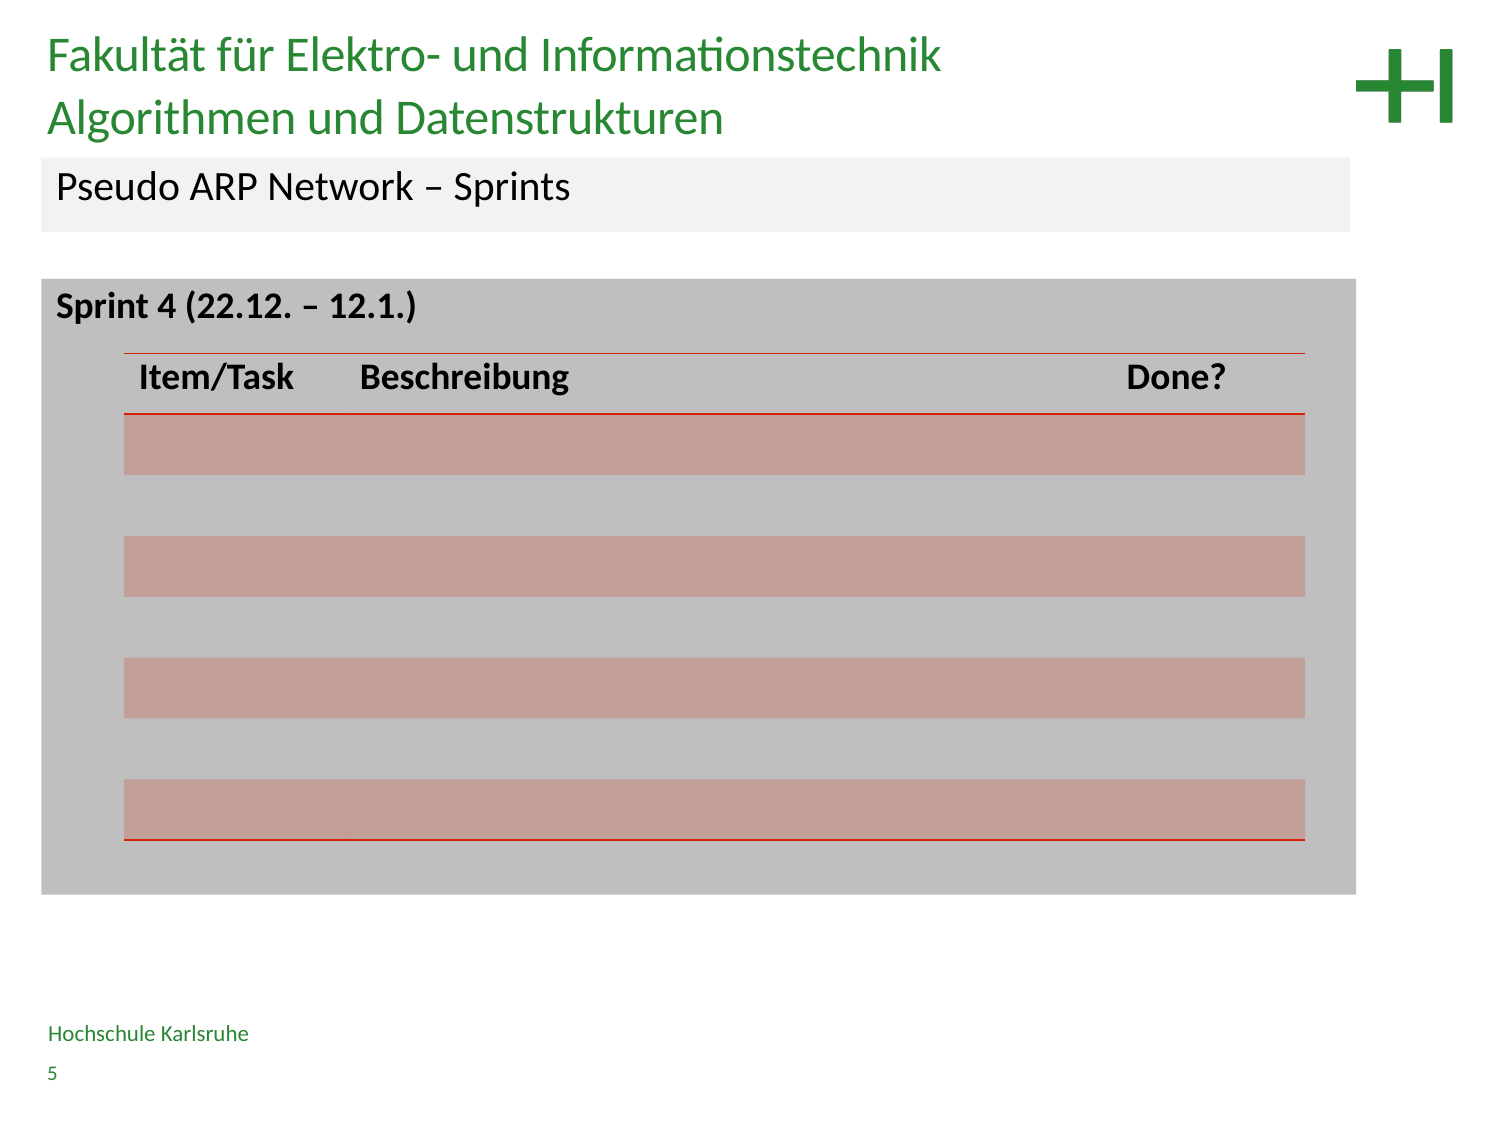

Fakultät für Elektro- und Informationstechnik
Algorithmen und Datenstrukturen
Pseudo ARP Network – Sprints
Sprint 4 (22.12. – 12.1.)

| Item/Task | Beschreibung | Done? |
| --- | --- | --- |
|  |  |  |
|  |  |  |
|  |  |  |
|  |  |  |
|  |  |  |
|  |  |  |
|  |  |  |

Hochschule Karlsruhe
5